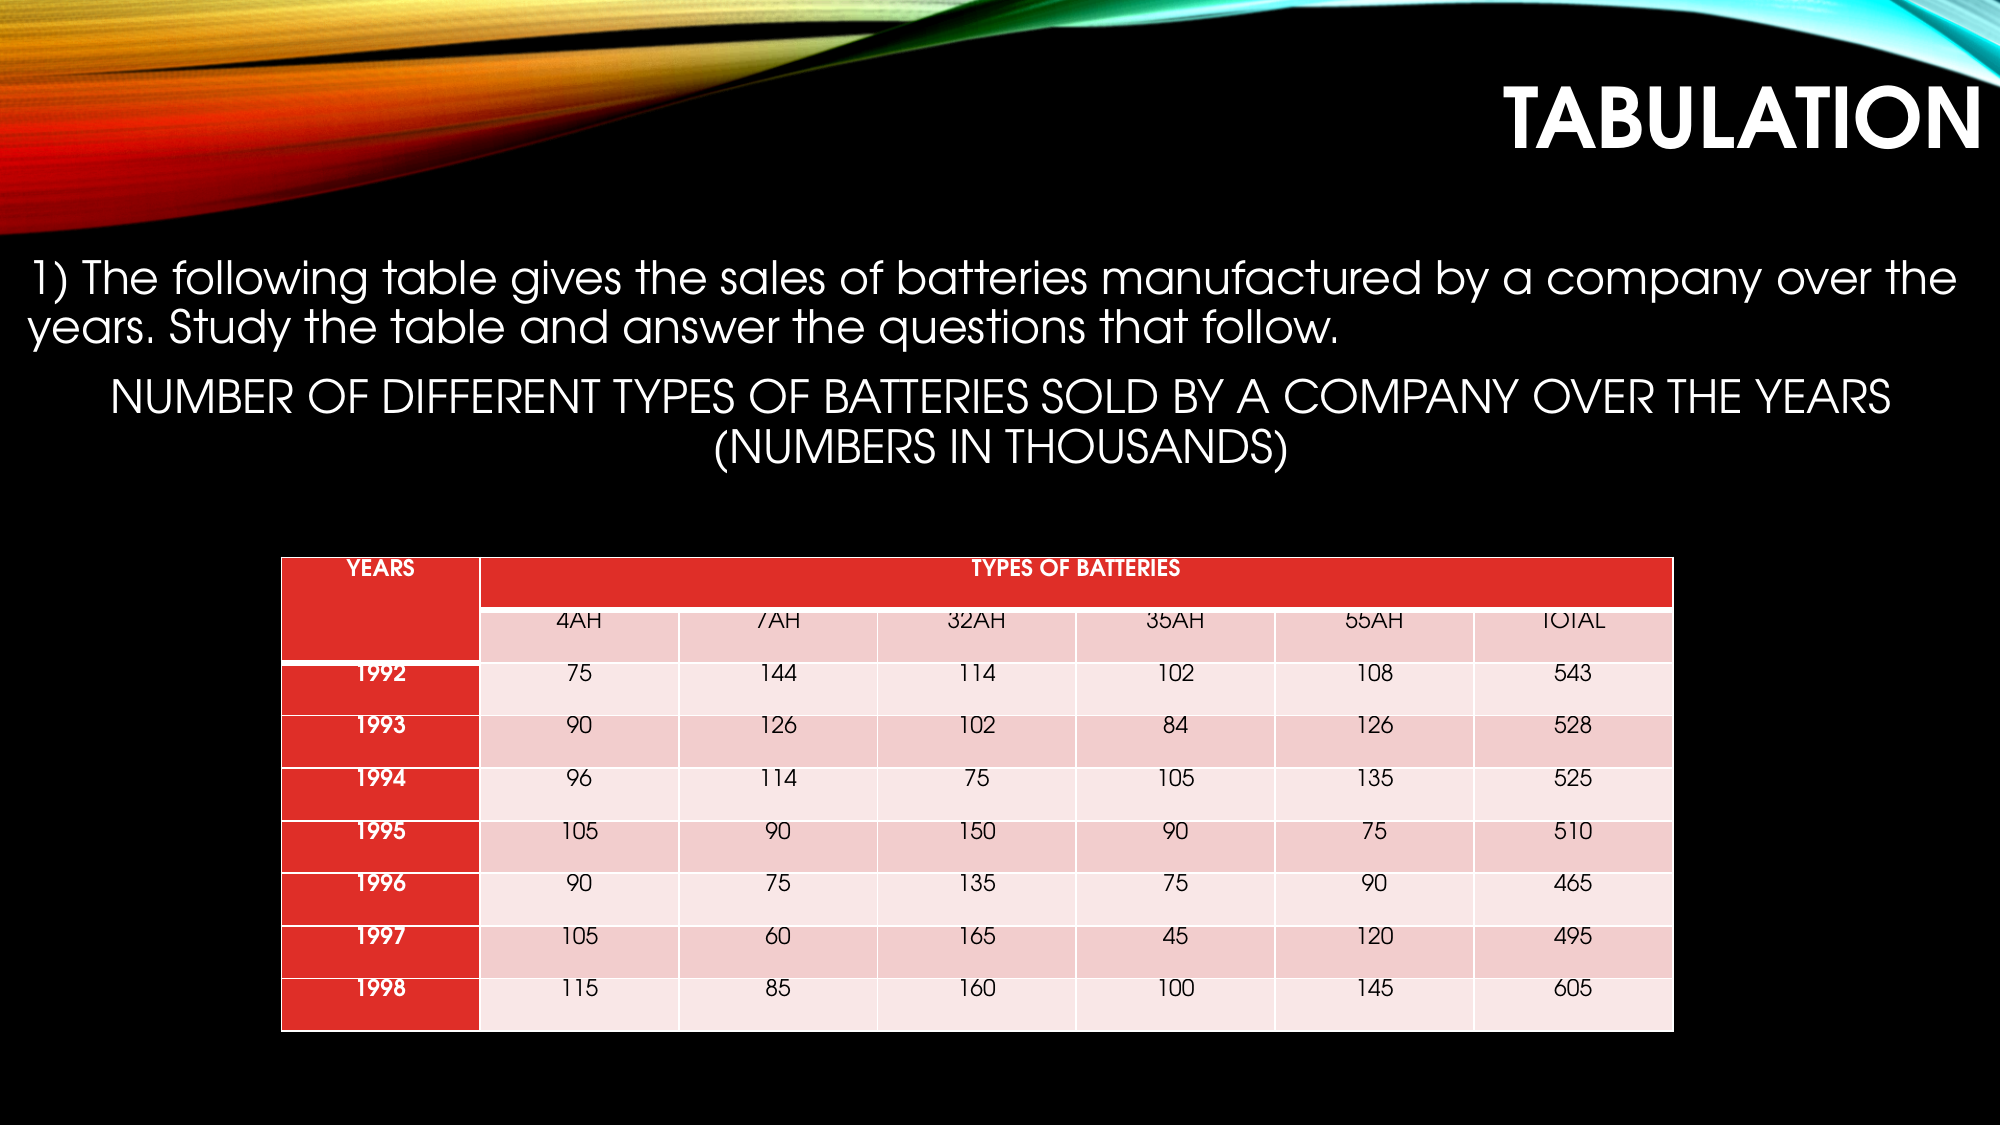

# Tabulation
1) The following table gives the sales of batteries manufactured by a company over the years. Study the table and answer the questions that follow.
NUMBER OF DIFFERENT TYPES OF BATTERIES SOLD BY A COMPANY OVER THE YEARS (NUMBERS IN THOUSANDS)

| YEARS | TYPES OF BATTERIES |  |  |  |  |  |
| --- | --- | --- | --- | --- | --- | --- |
|  | 4AH | 7AH | 32AH | 35AH | 55AH | TOTAL |
| 1992 | 75 | 144 | 114 | 102 | 108 | 543 |
| 1993 | 90 | 126 | 102 | 84 | 126 | 528 |
| 1994 | 96 | 114 | 75 | 105 | 135 | 525 |
| 1995 | 105 | 90 | 150 | 90 | 75 | 510 |
| 1996 | 90 | 75 | 135 | 75 | 90 | 465 |
| 1997 | 105 | 60 | 165 | 45 | 120 | 495 |
| 1998 | 115 | 85 | 160 | 100 | 145 | 605 |